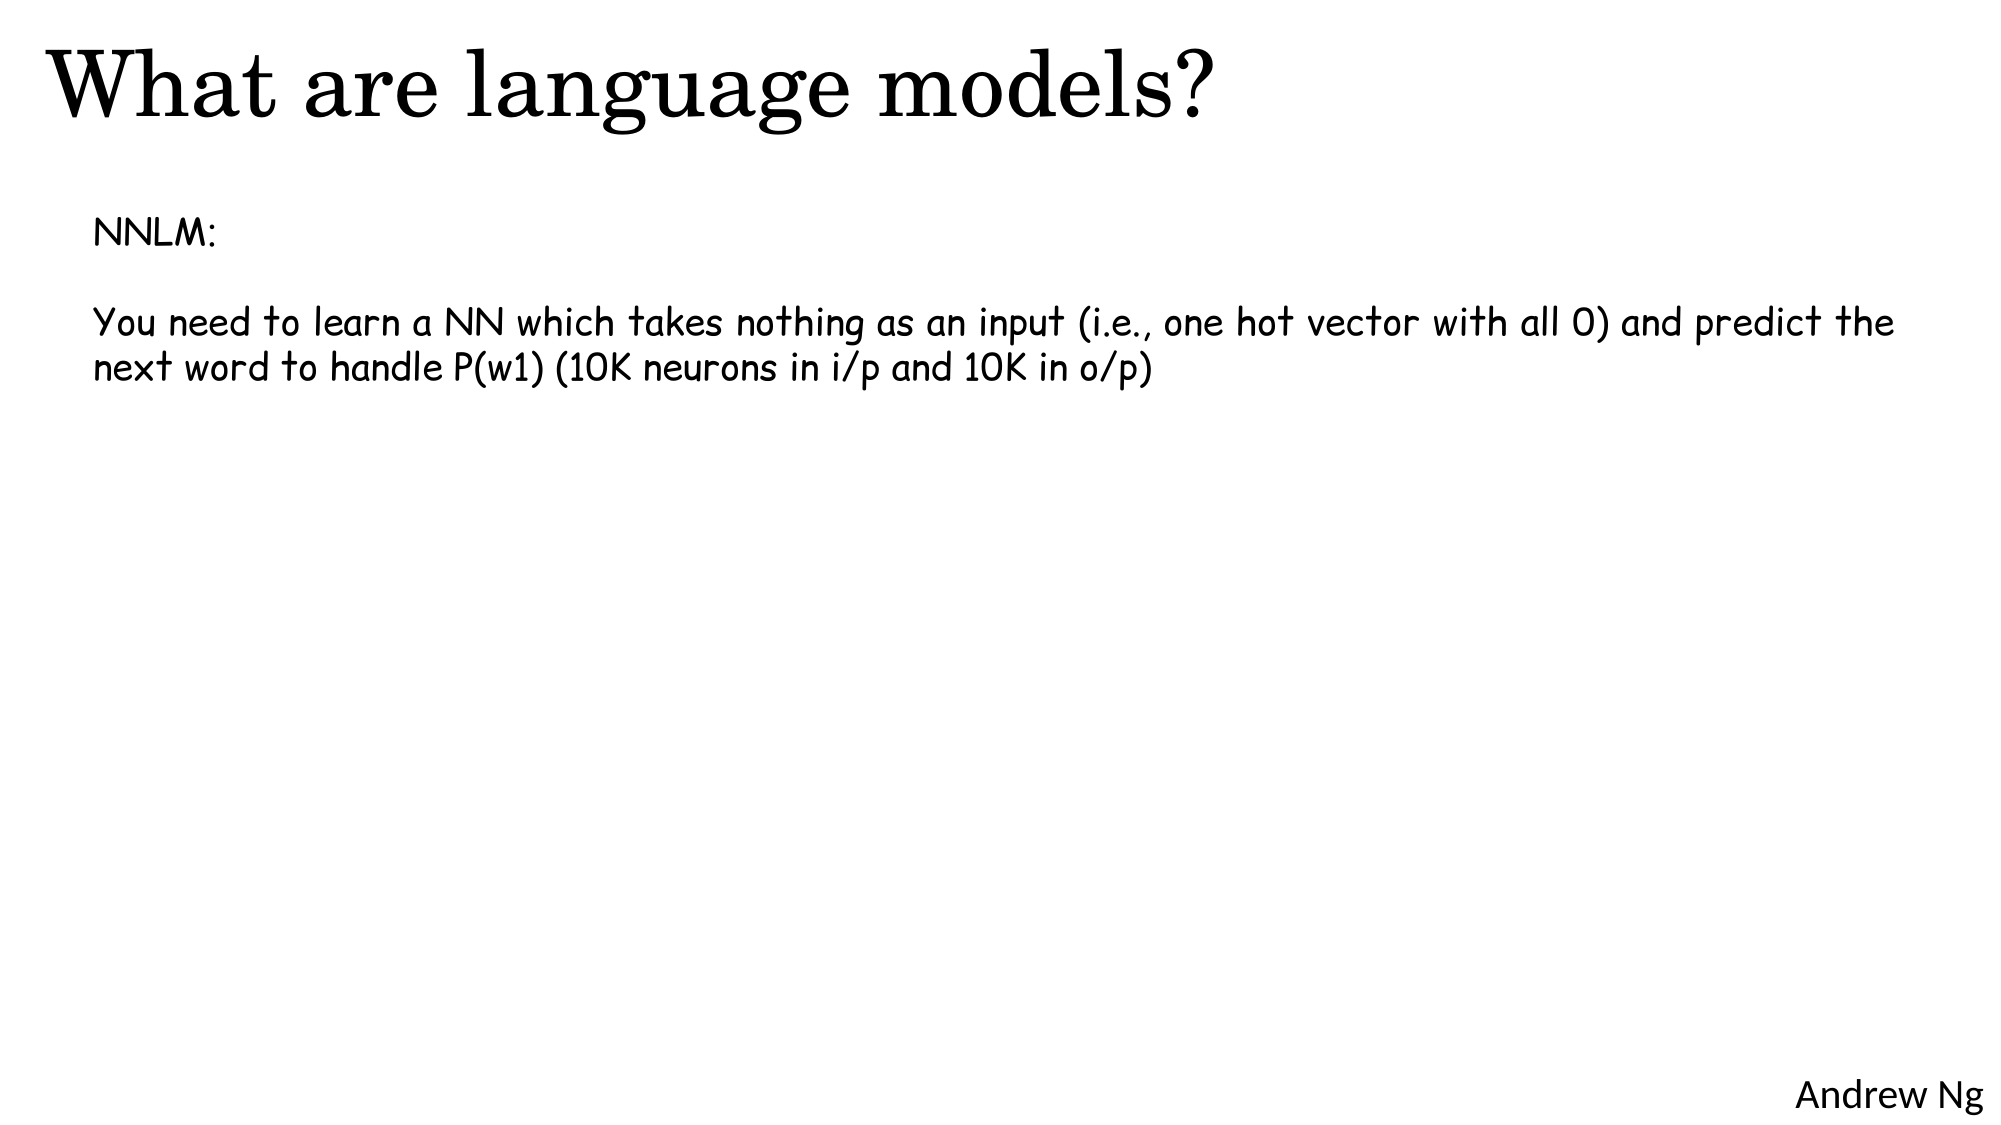

# What are language models?
NNLM:

You need to learn a NN which takes nothing as an input (i.e., one hot vector with all 0) and predict the next word to handle P(w1) (10K neurons in i/p and 10K in o/p)